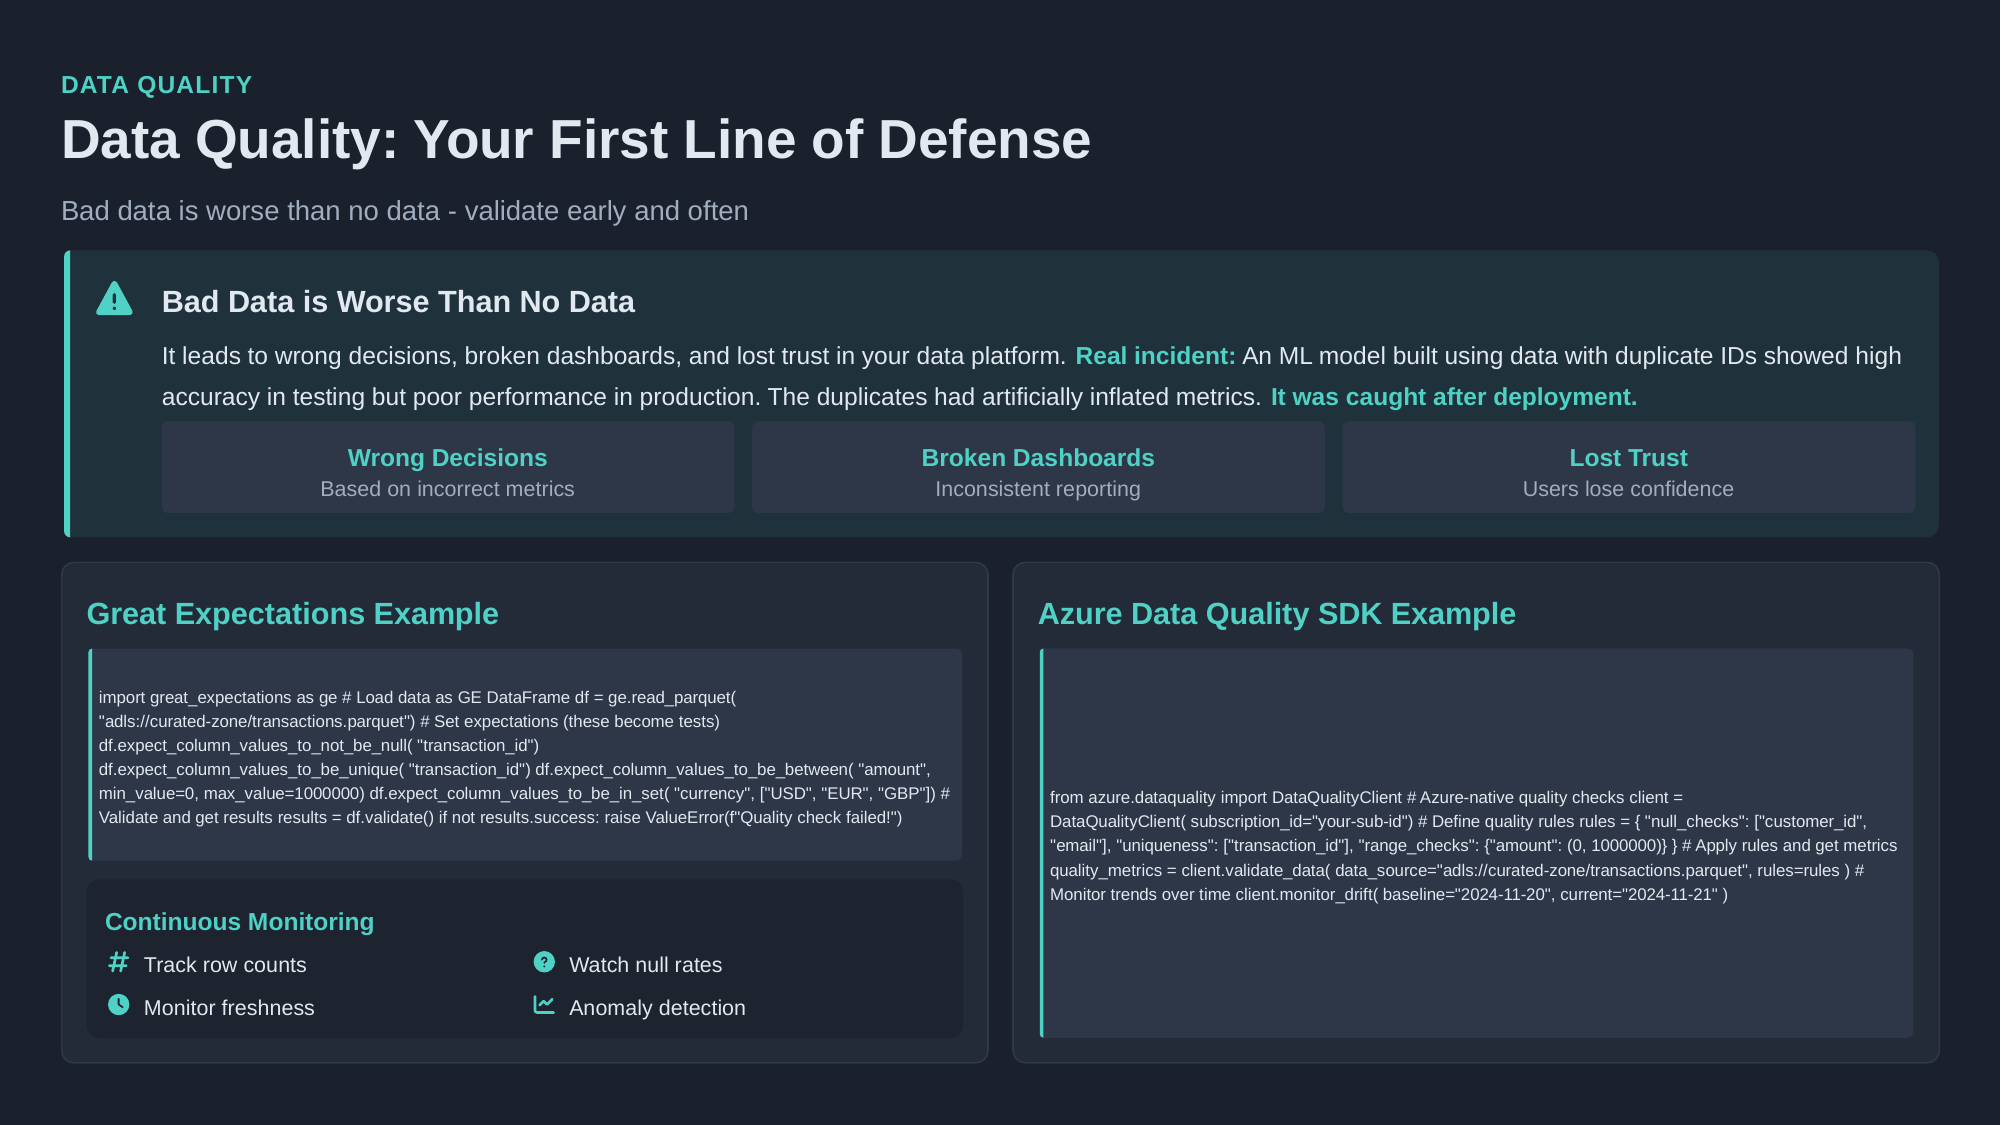

DATA QUALITY
Data Quality: Your First Line of Defense
Bad data is worse than no data - validate early and often

Bad Data is Worse Than No Data

It leads to wrong decisions, broken dashboards, and lost trust in your data platform. Real incident: An ML model built using data with duplicate IDs showed high accuracy in testing but poor performance in production. The duplicates had artificially inflated metrics. It was caught after deployment.

Wrong Decisions
Broken Dashboards
Lost Trust
Based on incorrect metrics
Inconsistent reporting
Users lose confidence

Great Expectations Example
Azure Data Quality SDK Example
import great_expectations as ge # Load data as GE DataFrame df = ge.read_parquet( "adls://curated-zone/transactions.parquet") # Set expectations (these become tests) df.expect_column_values_to_not_be_null( "transaction_id") df.expect_column_values_to_be_unique( "transaction_id") df.expect_column_values_to_be_between( "amount", min_value=0, max_value=1000000) df.expect_column_values_to_be_in_set( "currency", ["USD", "EUR", "GBP"]) # Validate and get results results = df.validate() if not results.success: raise ValueError(f"Quality check failed!")

from azure.dataquality import DataQualityClient # Azure-native quality checks client = DataQualityClient( subscription_id="your-sub-id") # Define quality rules rules = { "null_checks": ["customer_id", "email"], "uniqueness": ["transaction_id"], "range_checks": {"amount": (0, 1000000)} } # Apply rules and get metrics quality_metrics = client.validate_data( data_source="adls://curated-zone/transactions.parquet", rules=rules ) # Monitor trends over time client.monitor_drift( baseline="2024-11-20", current="2024-11-21" )

Continuous Monitoring
Track row counts
Watch null rates

Monitor freshness
Anomaly detection